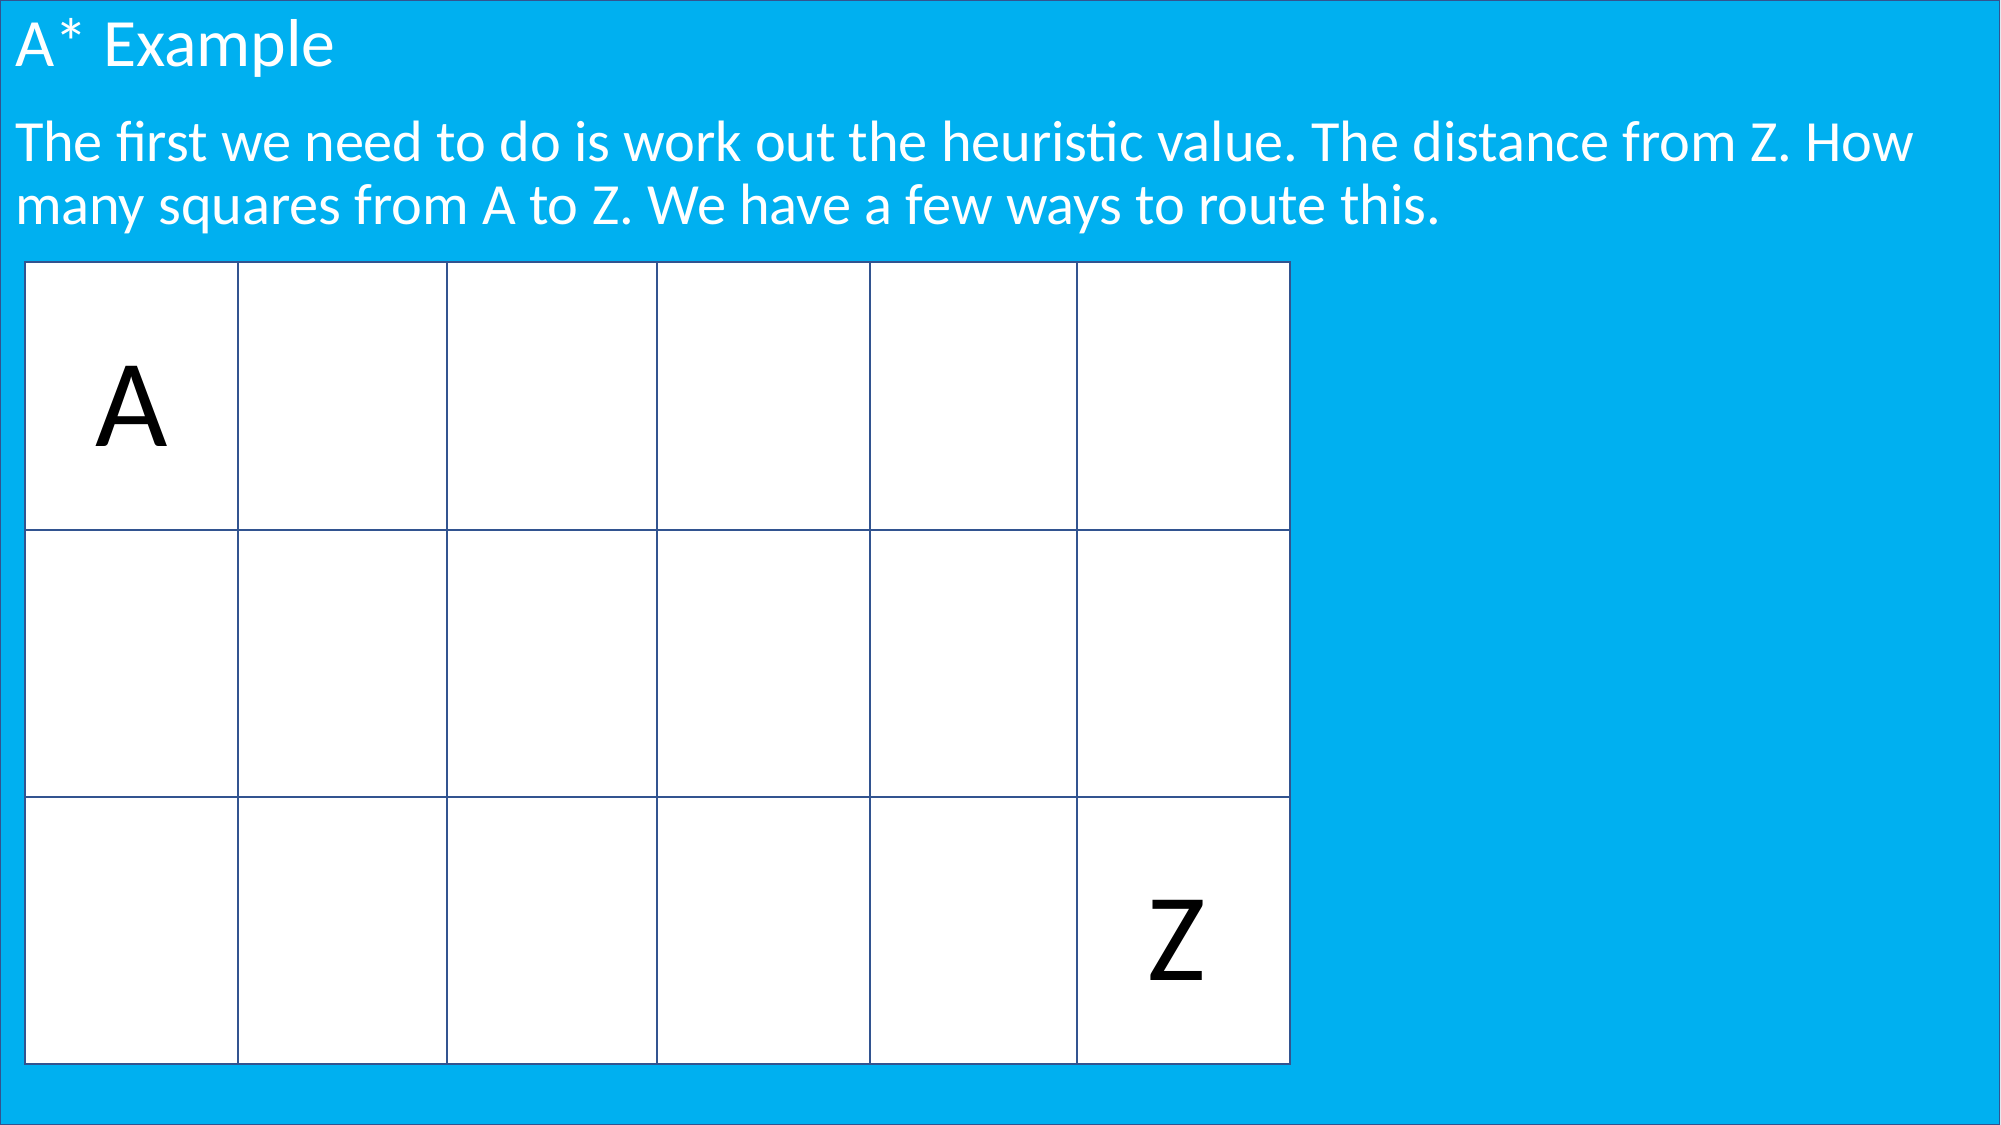

# A* Example
The first we need to do is work out the heuristic value. The distance from Z. How many squares from A to Z. We have a few ways to route this.

A

Z